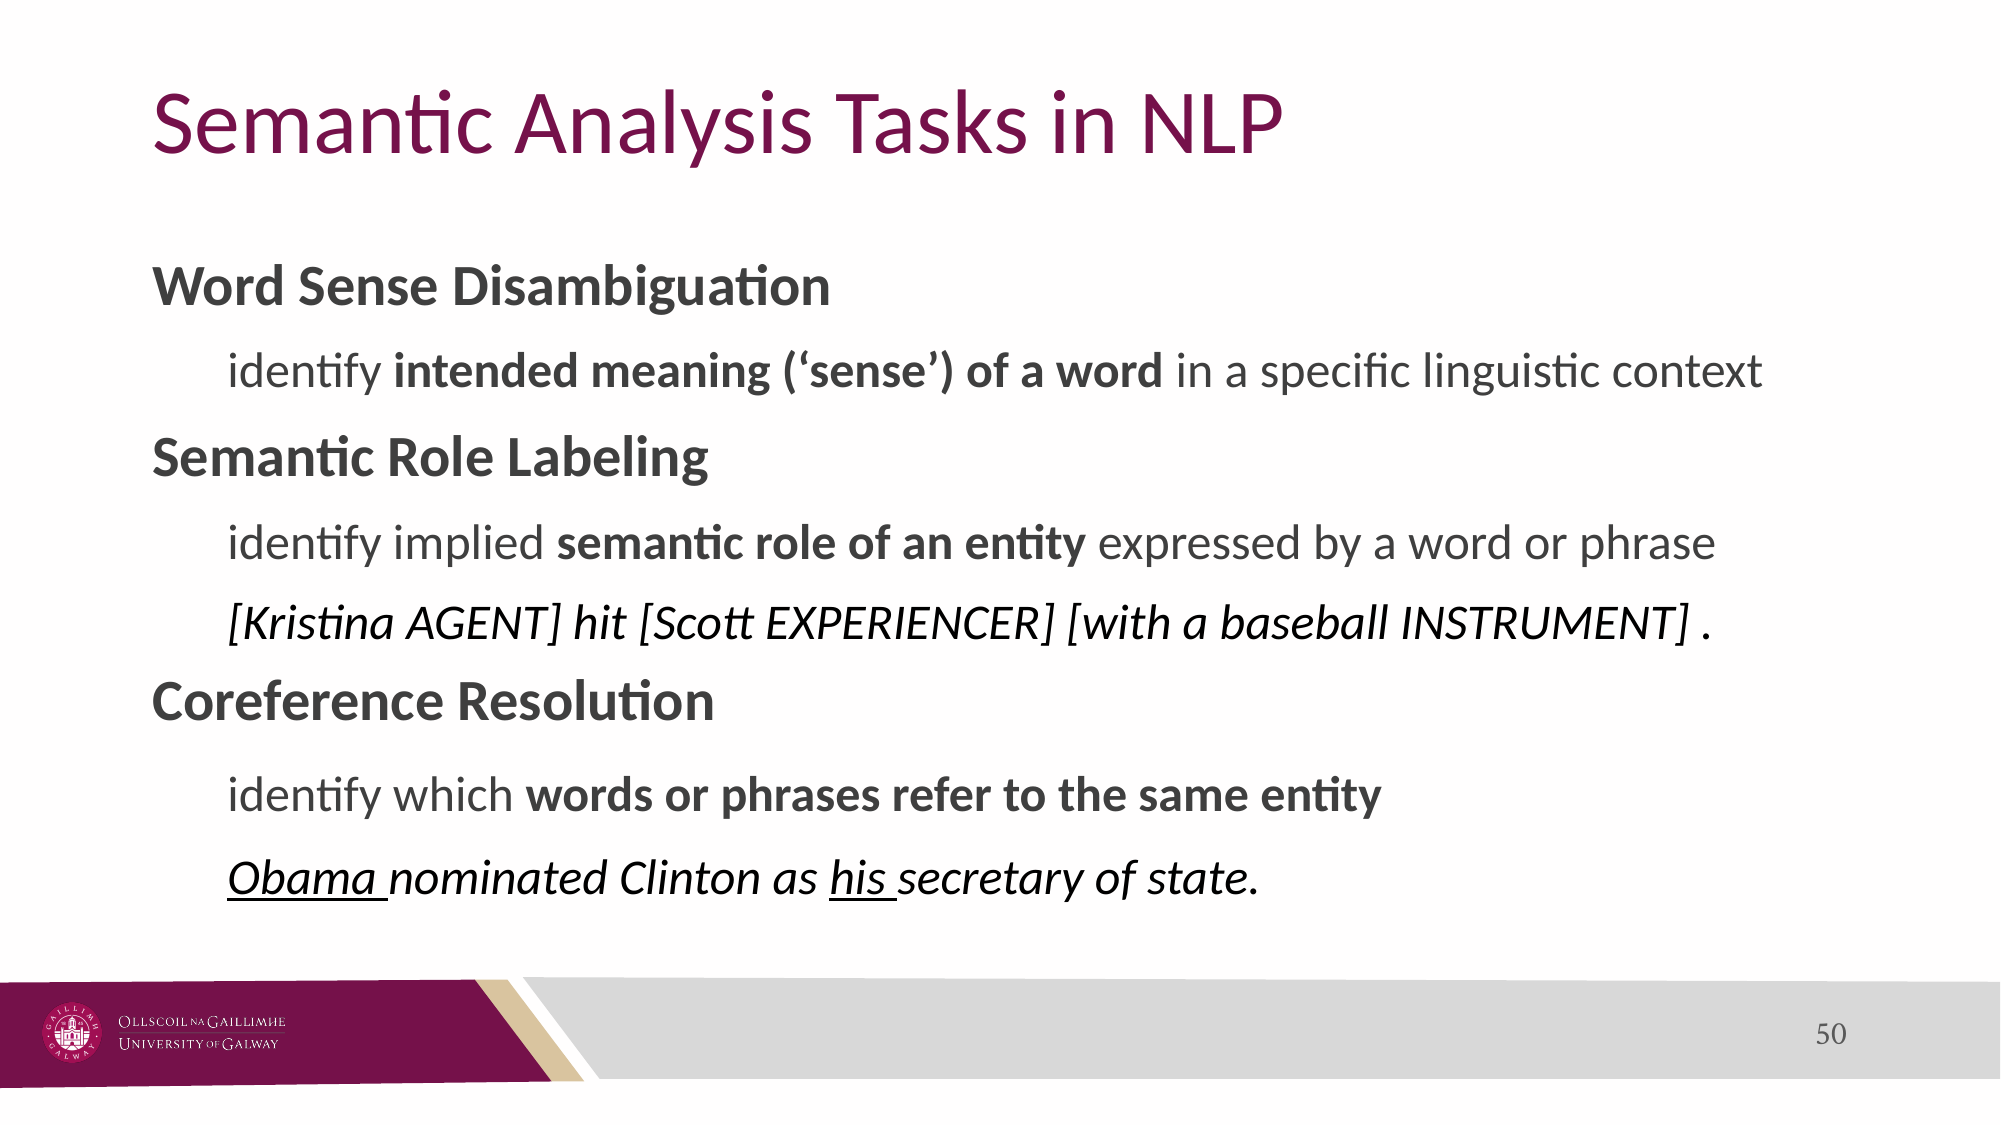

# Semantic Analysis Tasks in NLP
Word Sense Disambiguation
identify intended meaning (‘sense’) of a word in a specific linguistic context
Semantic Role Labeling
identify implied semantic role of an entity expressed by a word or phrase
[Kristina AGENT] hit [Scott EXPERIENCER] [with a baseball INSTRUMENT] .
Coreference Resolution
identify which words or phrases refer to the same entity
Obama nominated Clinton as his secretary of state.
50